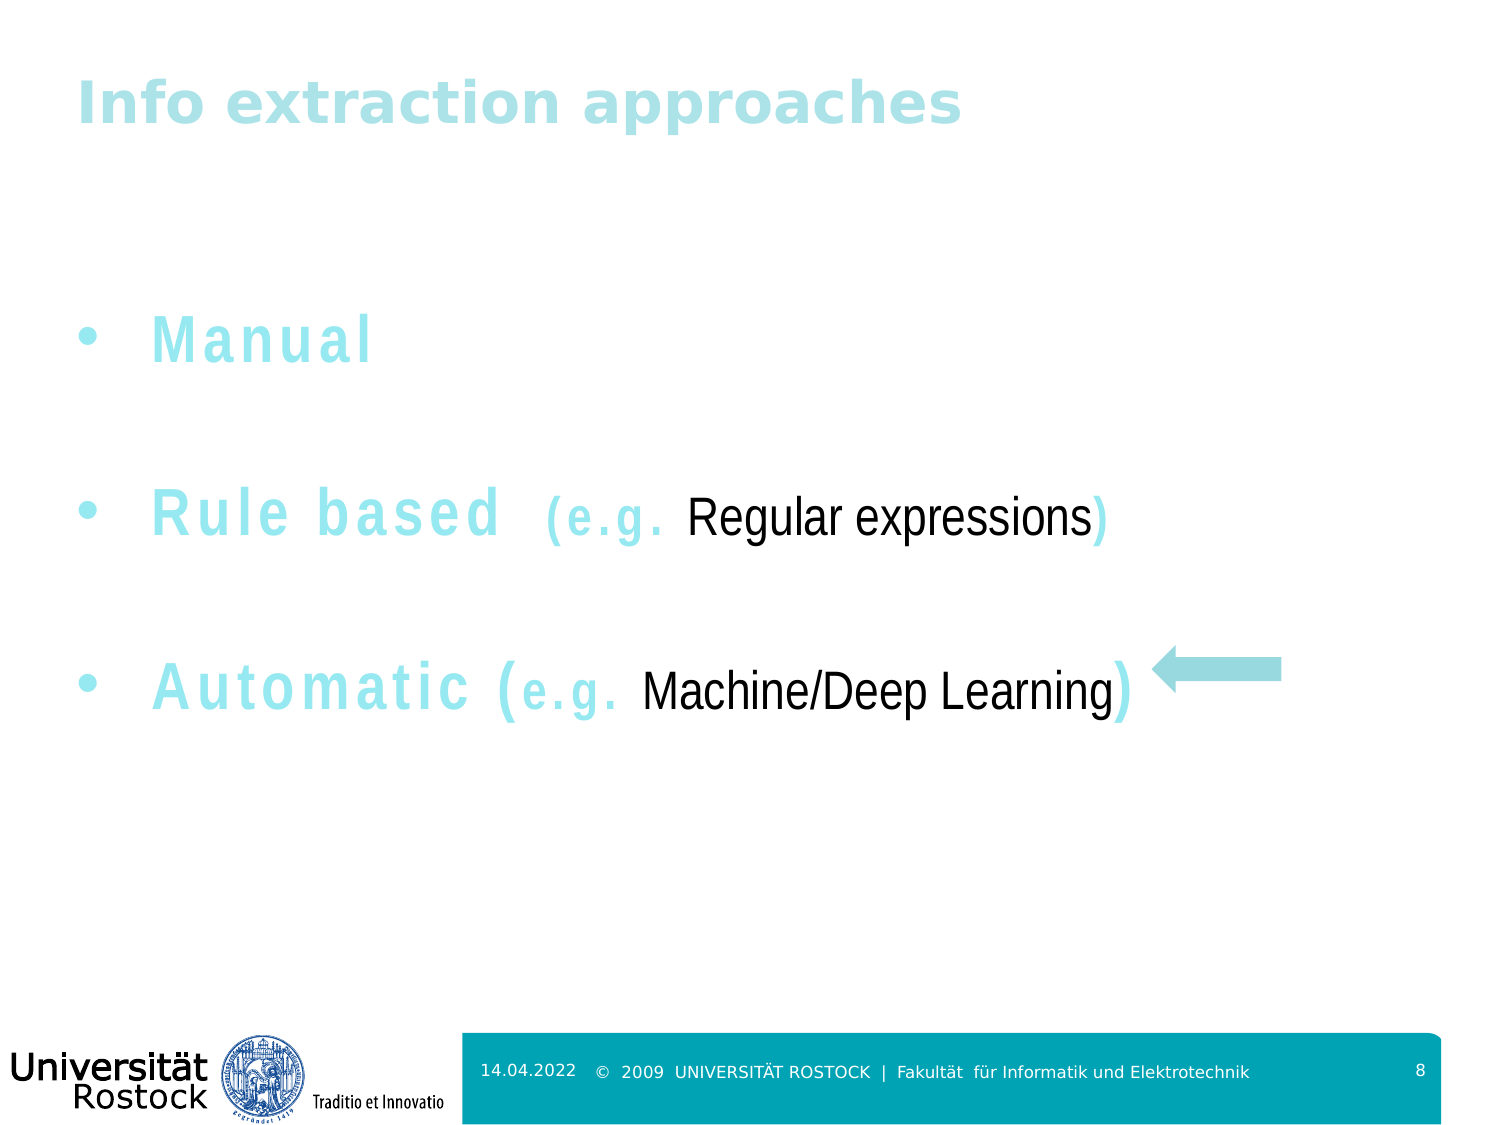

# Info extraction approaches
Manual
Rule based  (e.g. Regular expressions)
Automatic (e.g. Machine/Deep Learning)

14.04.2022
8
©  2009  UNIVERSITÄT ROSTOCK  |  Fakultät  für Informatik und Elektrotechnik